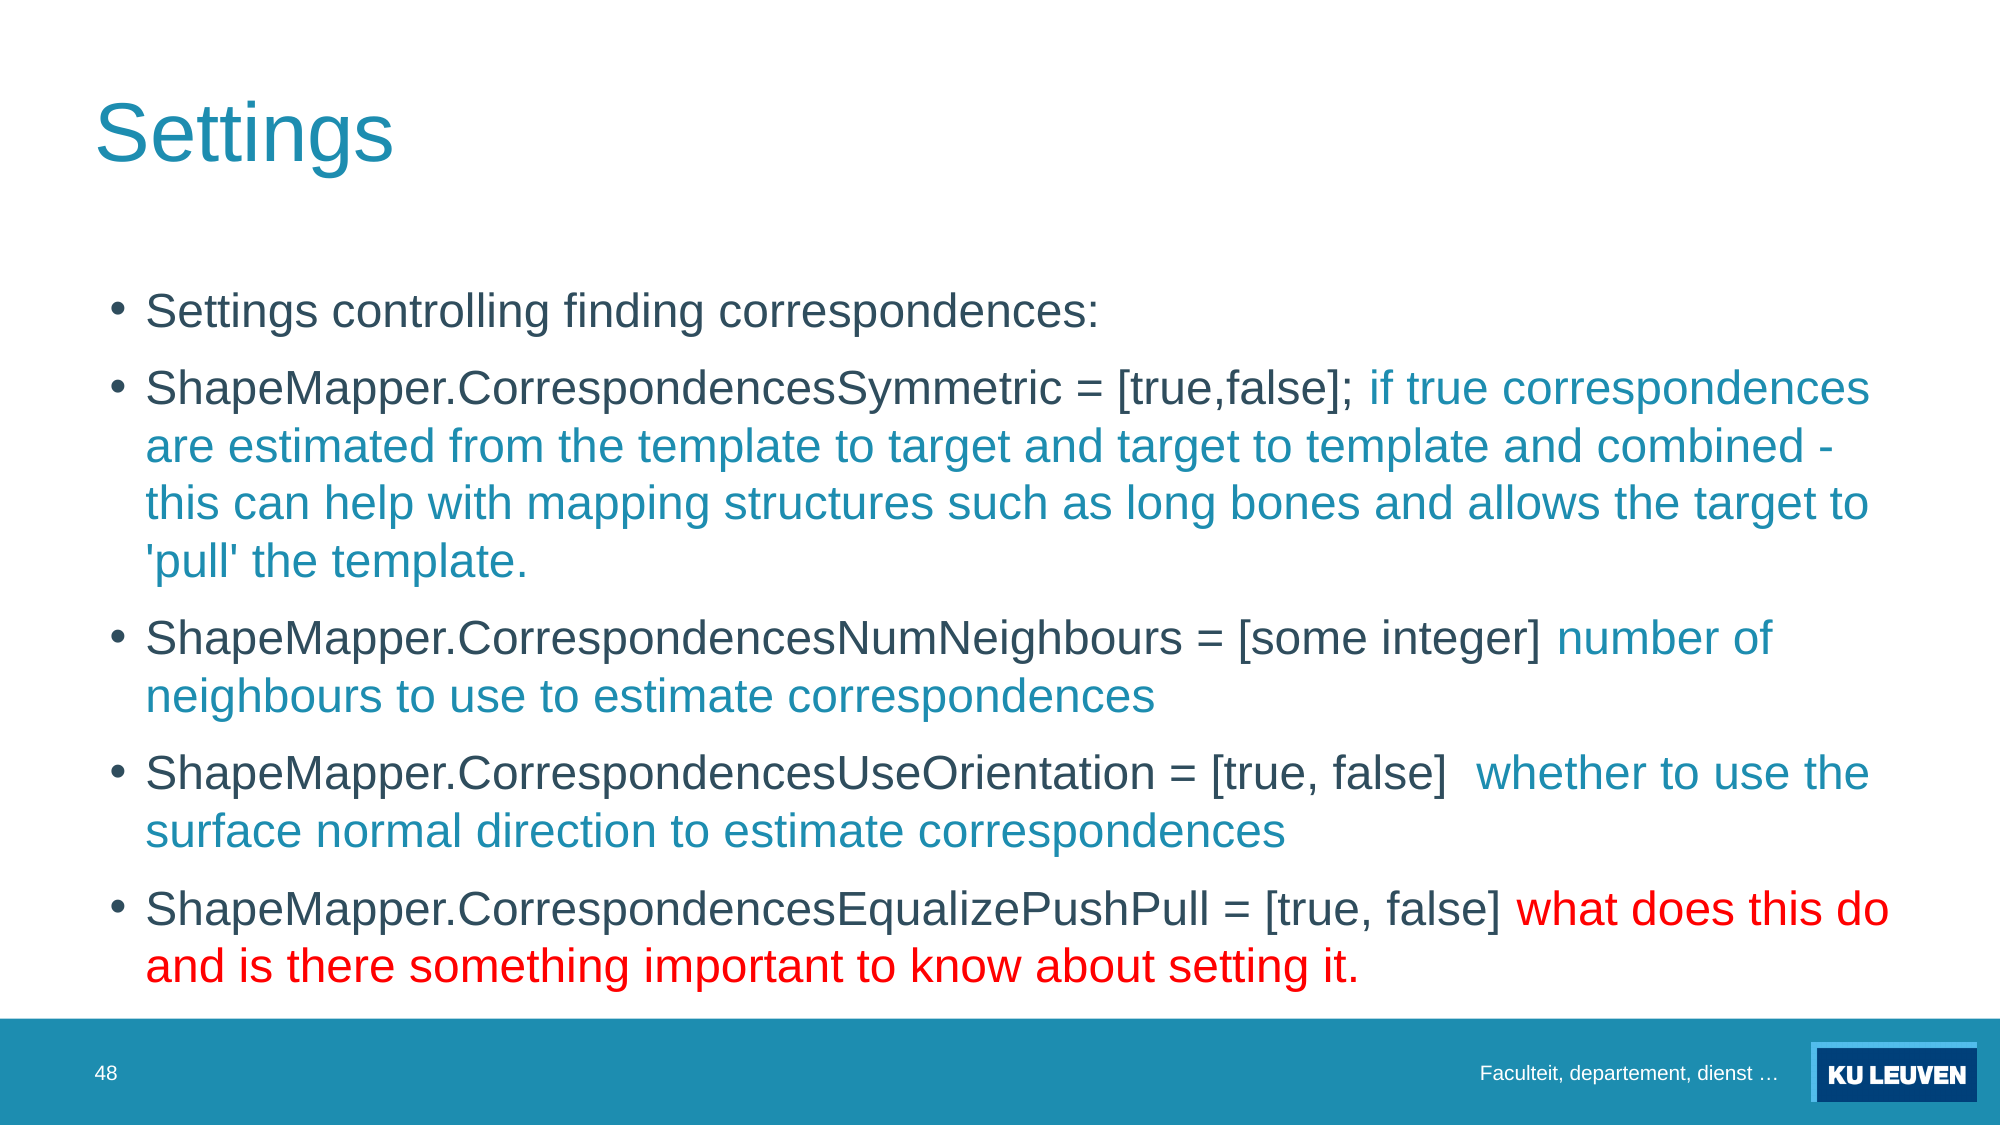

# Settings
Settings controlling finding correspondences:
ShapeMapper.CorrespondencesSymmetric = [true,false]; if true correspondences are estimated from the template to target and target to template and combined -  this can help with mapping structures such as long bones and allows the target to 'pull' the template.
ShapeMapper.CorrespondencesNumNeighbours = [some integer] number of neighbours to use to estimate correspondences
ShapeMapper.CorrespondencesUseOrientation = [true, false]  whether to use the surface normal direction to estimate correspondences
ShapeMapper.CorrespondencesEqualizePushPull = [true, false] what does this do and is there something important to know about setting it.

48
Faculteit, departement, dienst …